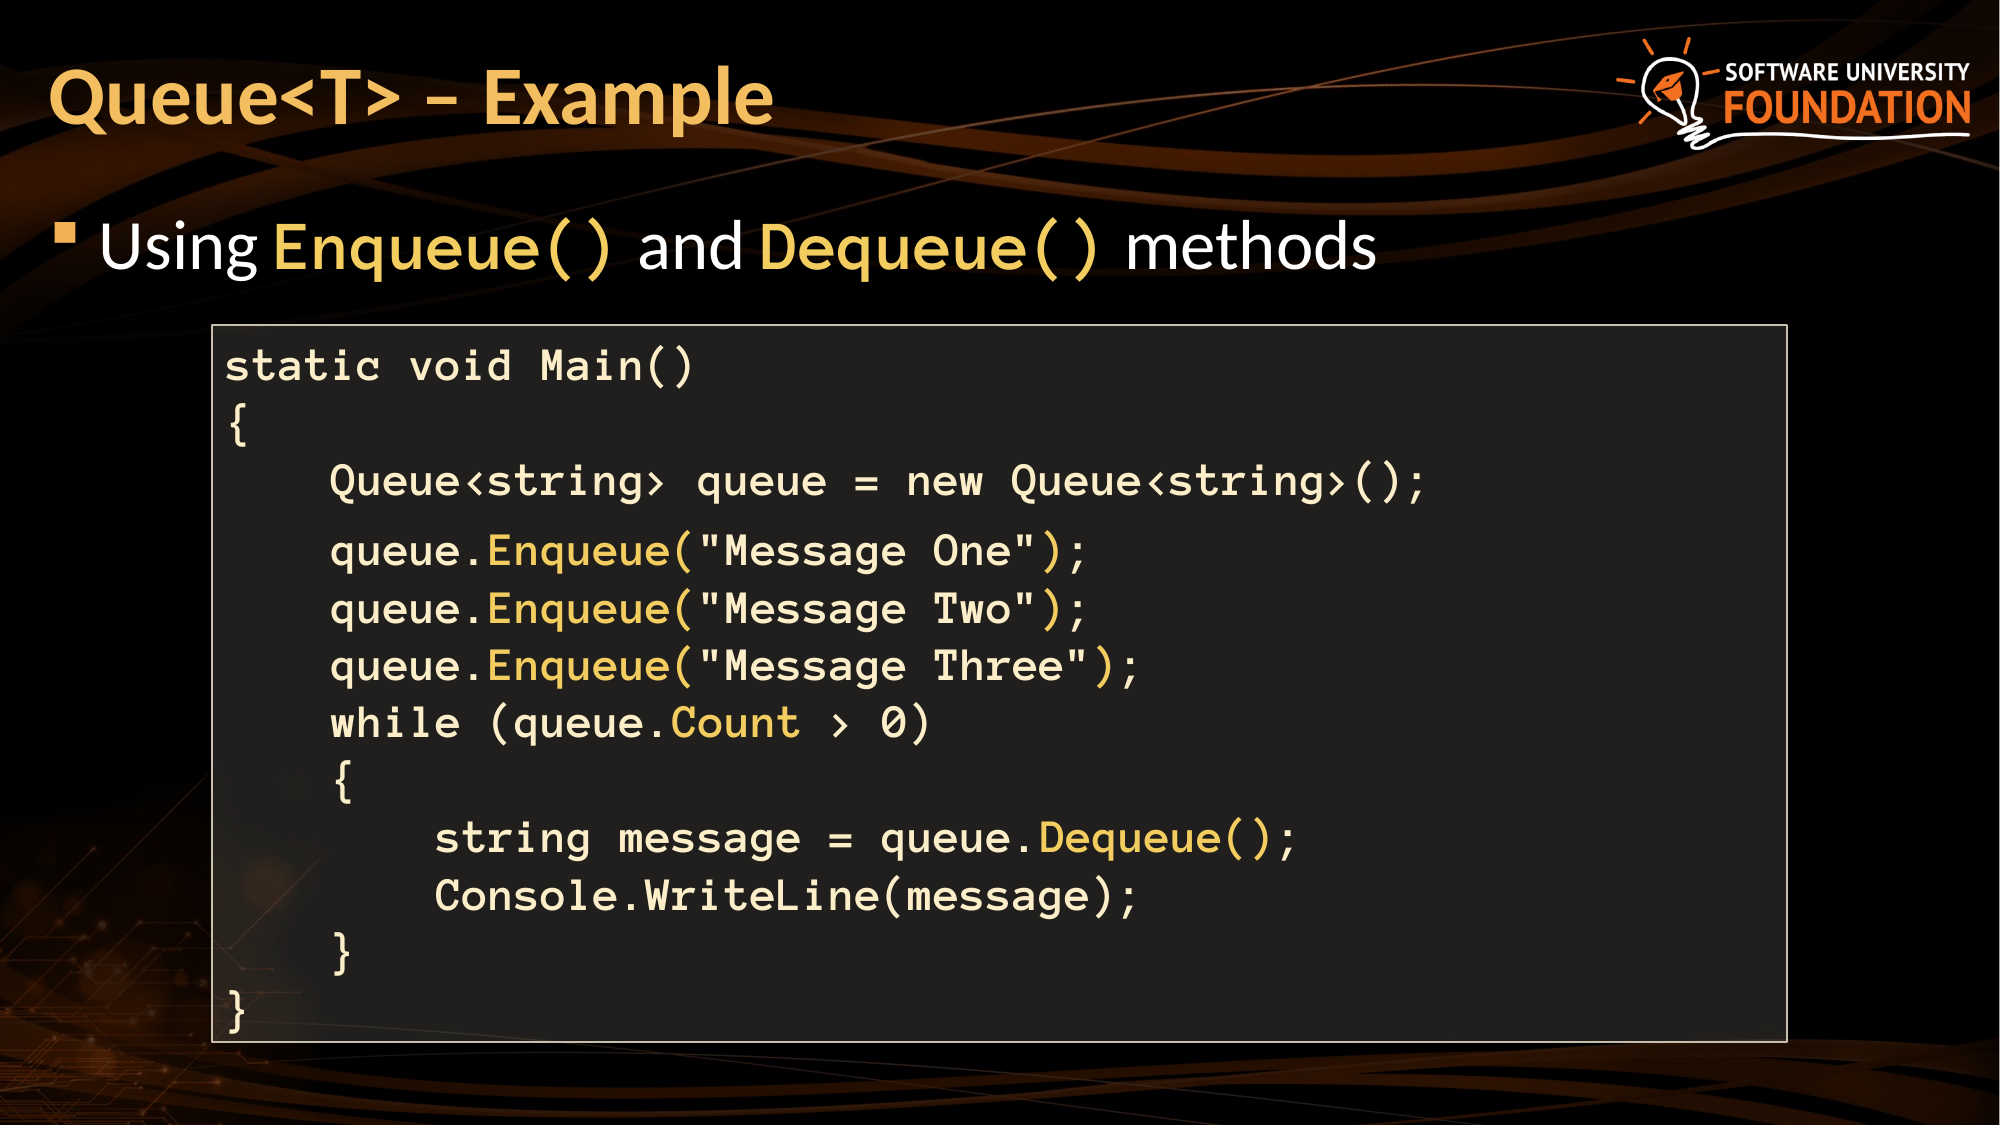

# Queue<T> – Example
Using Enqueue() and Dequeue() methods
static void Main()
{
    Queue<string> queue = new Queue<string>();
    queue.Enqueue("Message One");
    queue.Enqueue("Message Two");
    queue.Enqueue("Message Three");
    while (queue.Count > 0)
    {
        string message = queue.Dequeue();
        Console.WriteLine(message);
    }
}